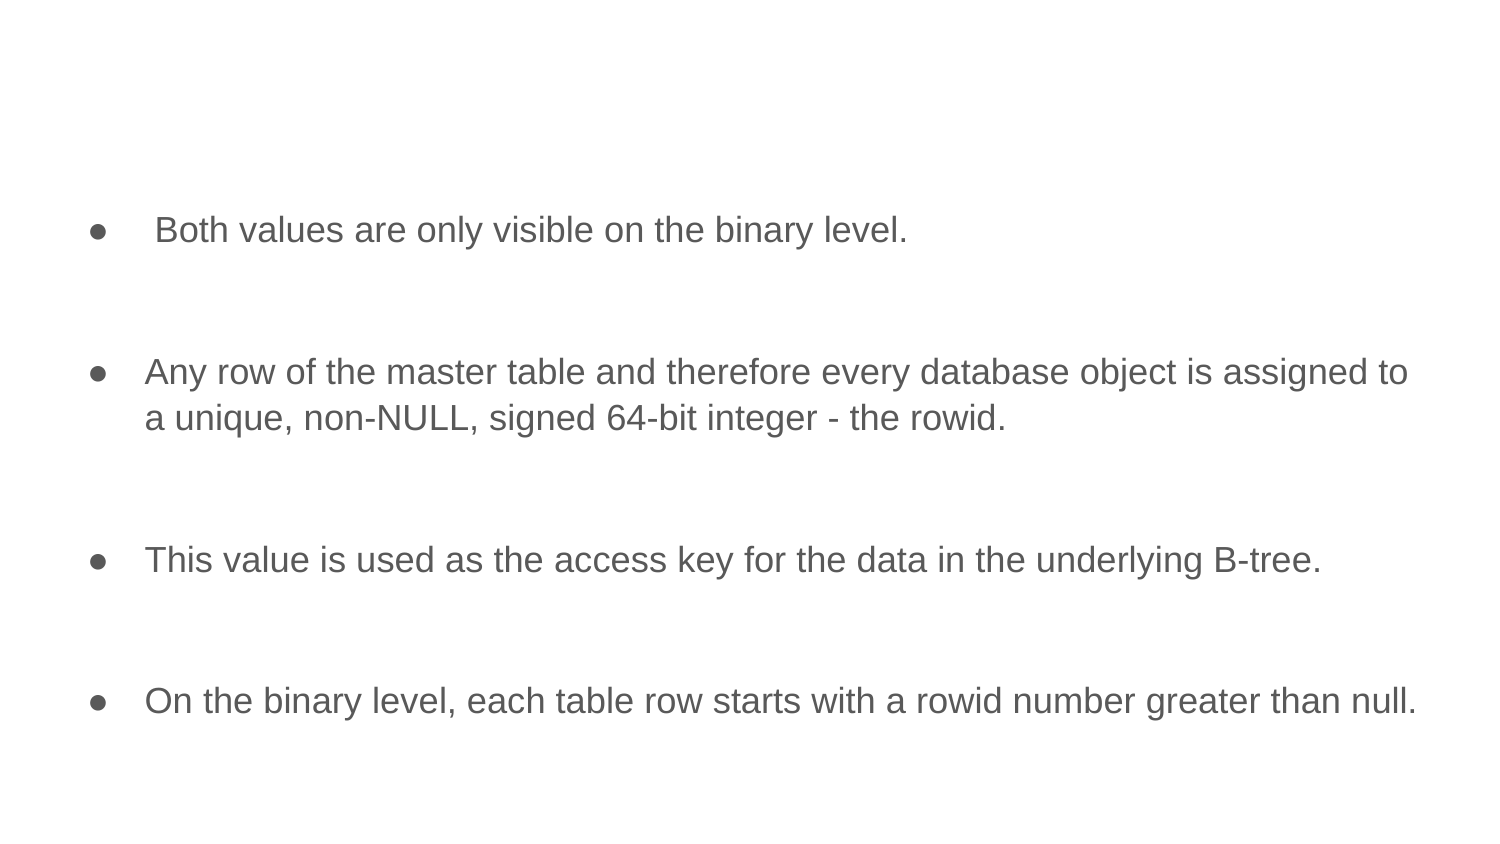

#
 Both values are only visible on the binary level.

Any row of the master table and therefore every database object is assigned to a unique, non-NULL, signed 64-bit integer - the rowid.

This value is used as the access key for the data in the underlying B-tree.

On the binary level, each table row starts with a rowid number greater than null.